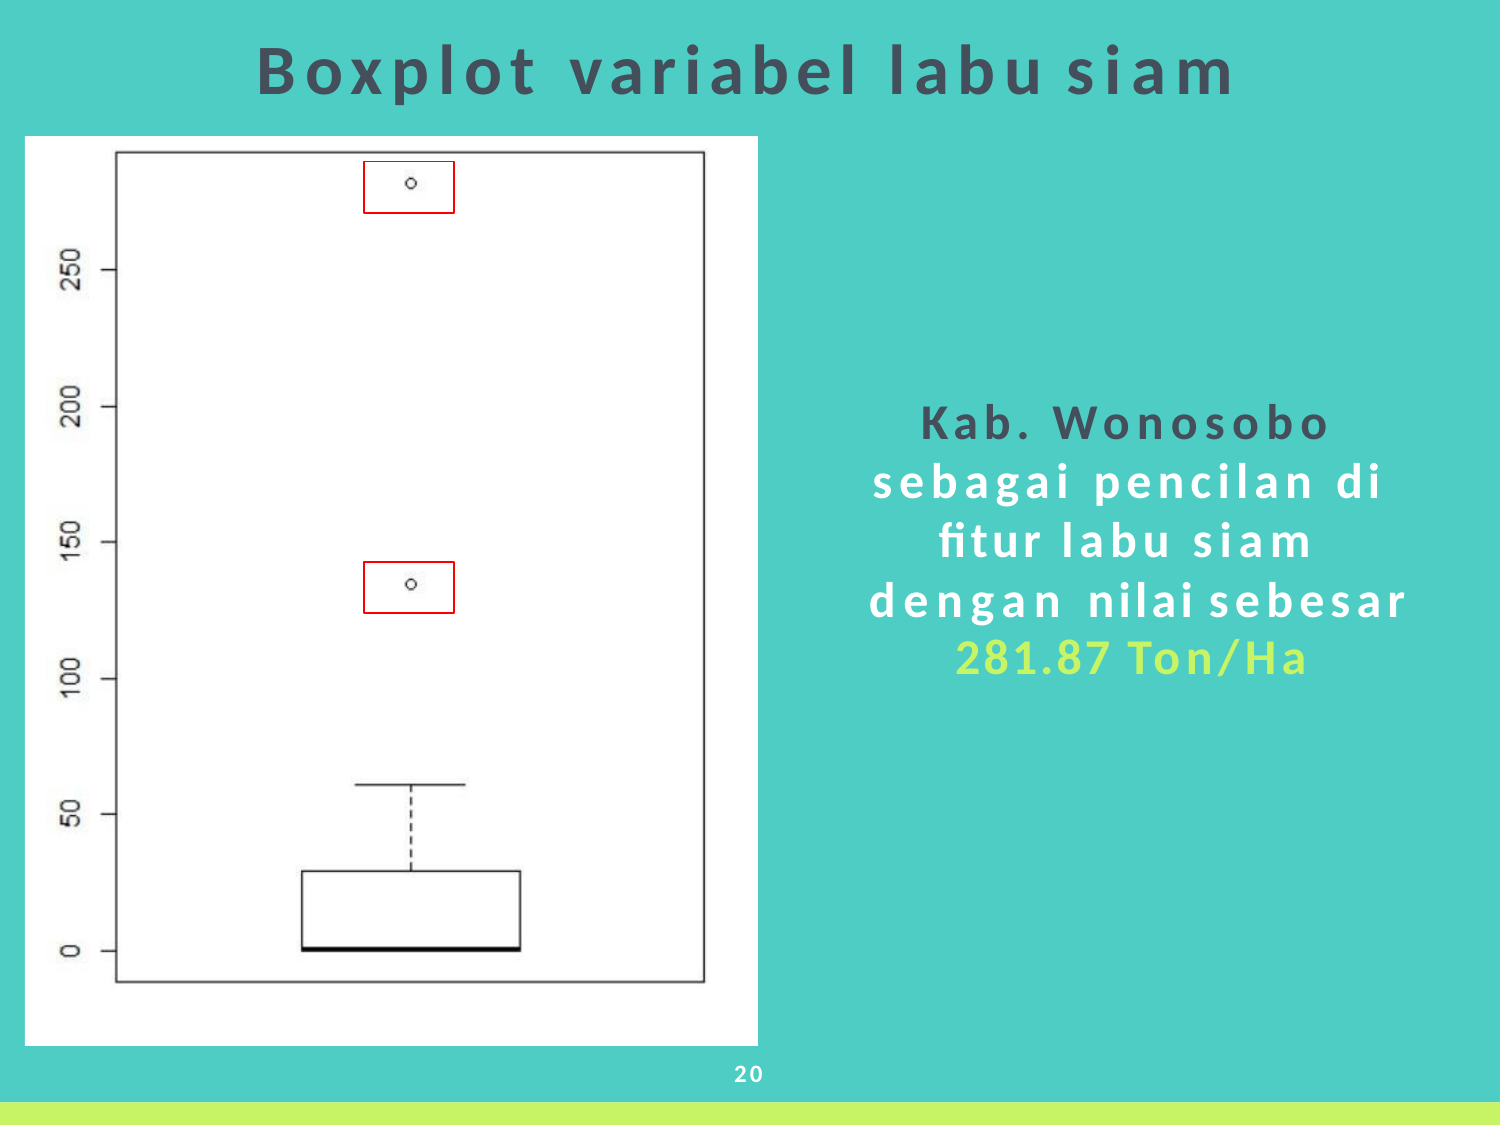

# Boxplot variabel labu siam

Kab. Wonosobo  sebagai pencilan di  fitur labu siam  dengan nilai sebesar
281.87 Ton/Ha

20